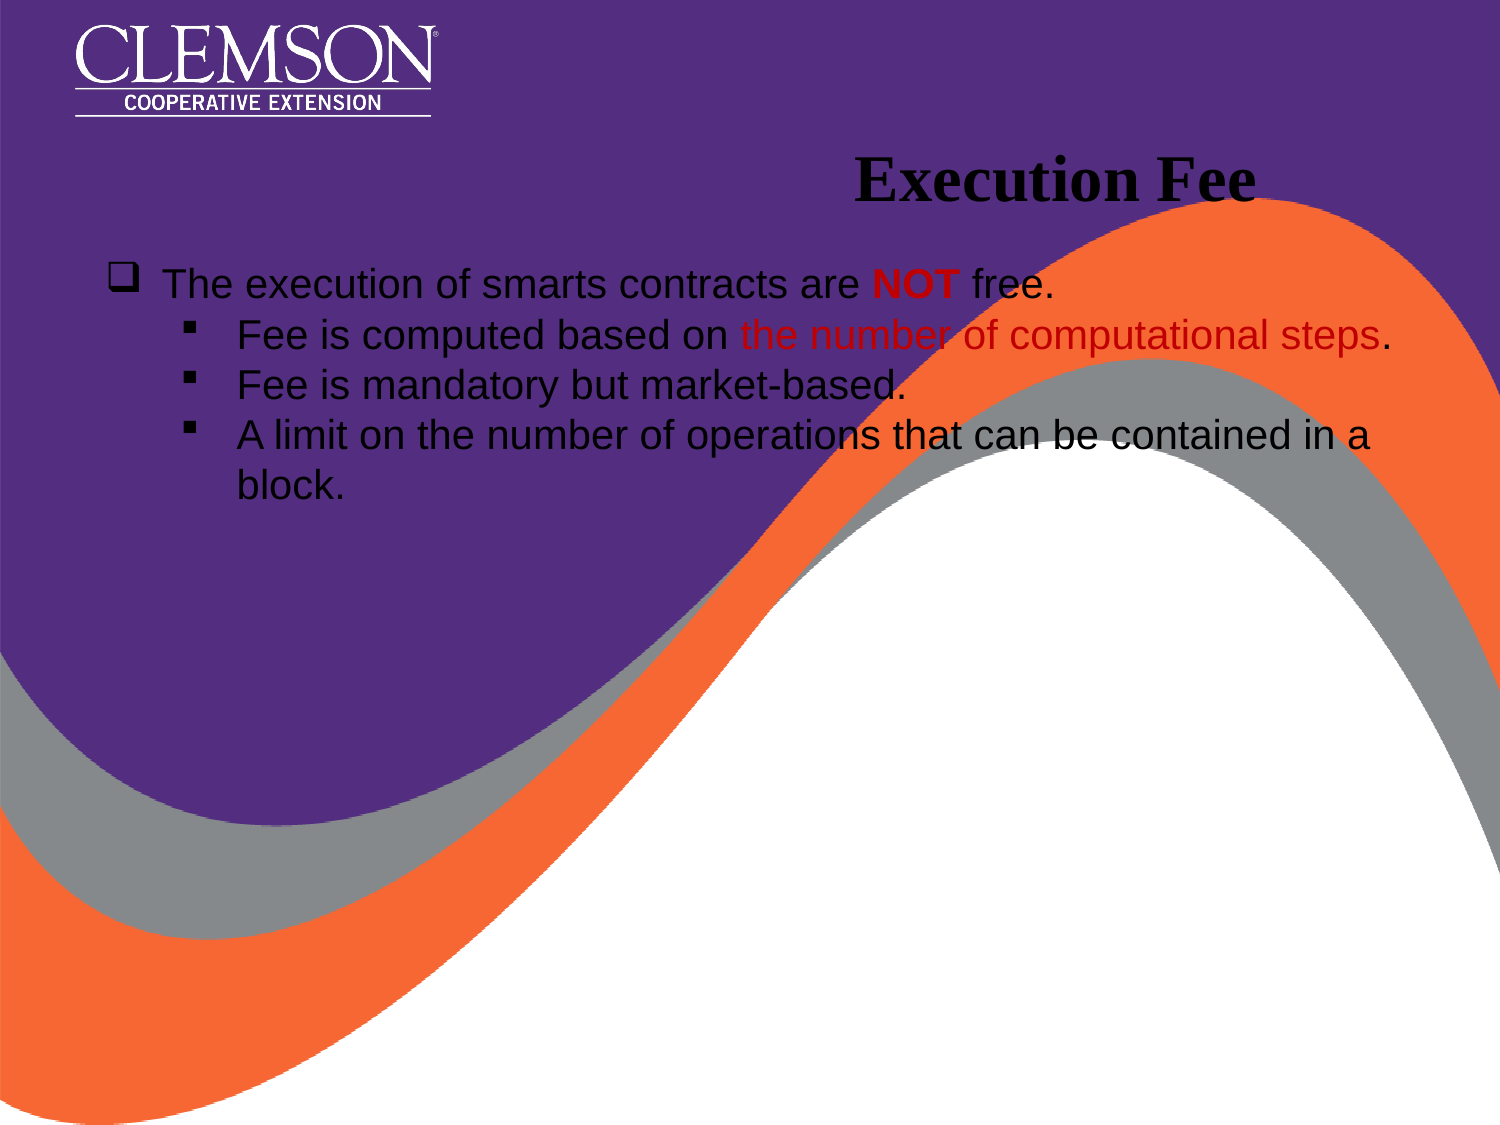

# Execution Fee
The execution of smarts contracts are NOT free.
Fee is computed based on the number of computational steps.
Fee is mandatory but market-based.
A limit on the number of operations that can be contained in a block.